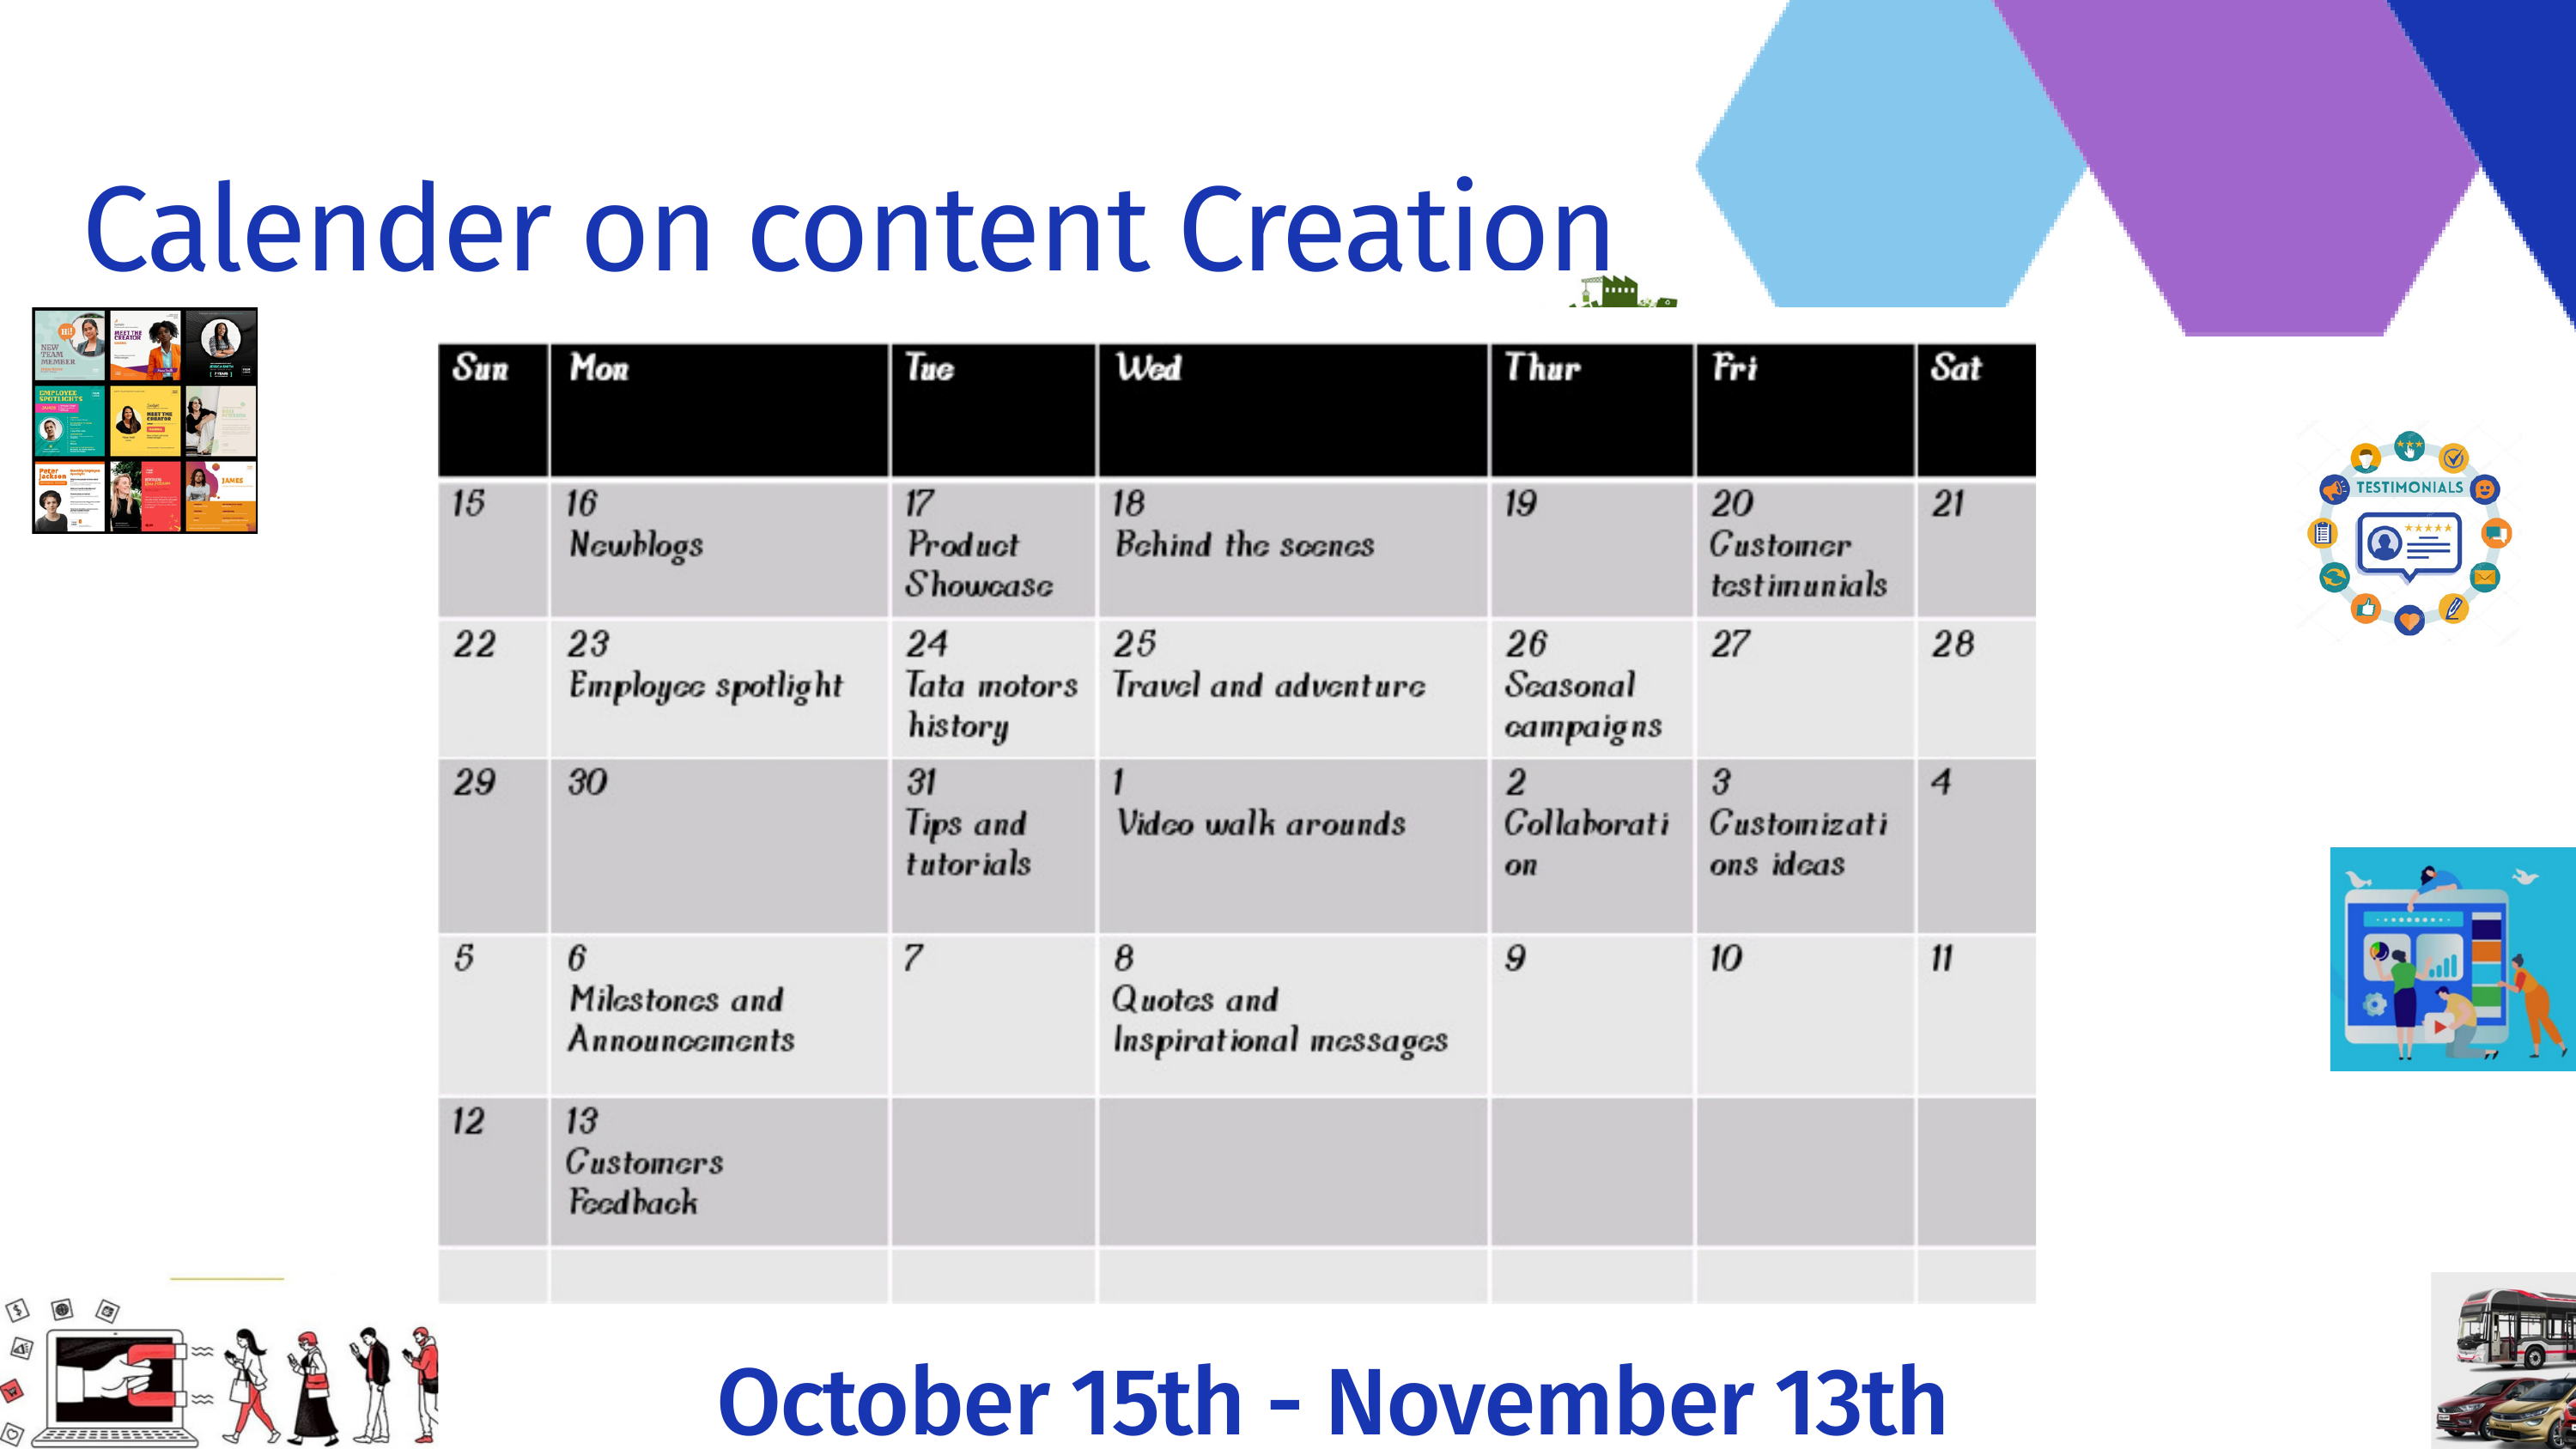

Calender on content Creation

October 15th - November 13th